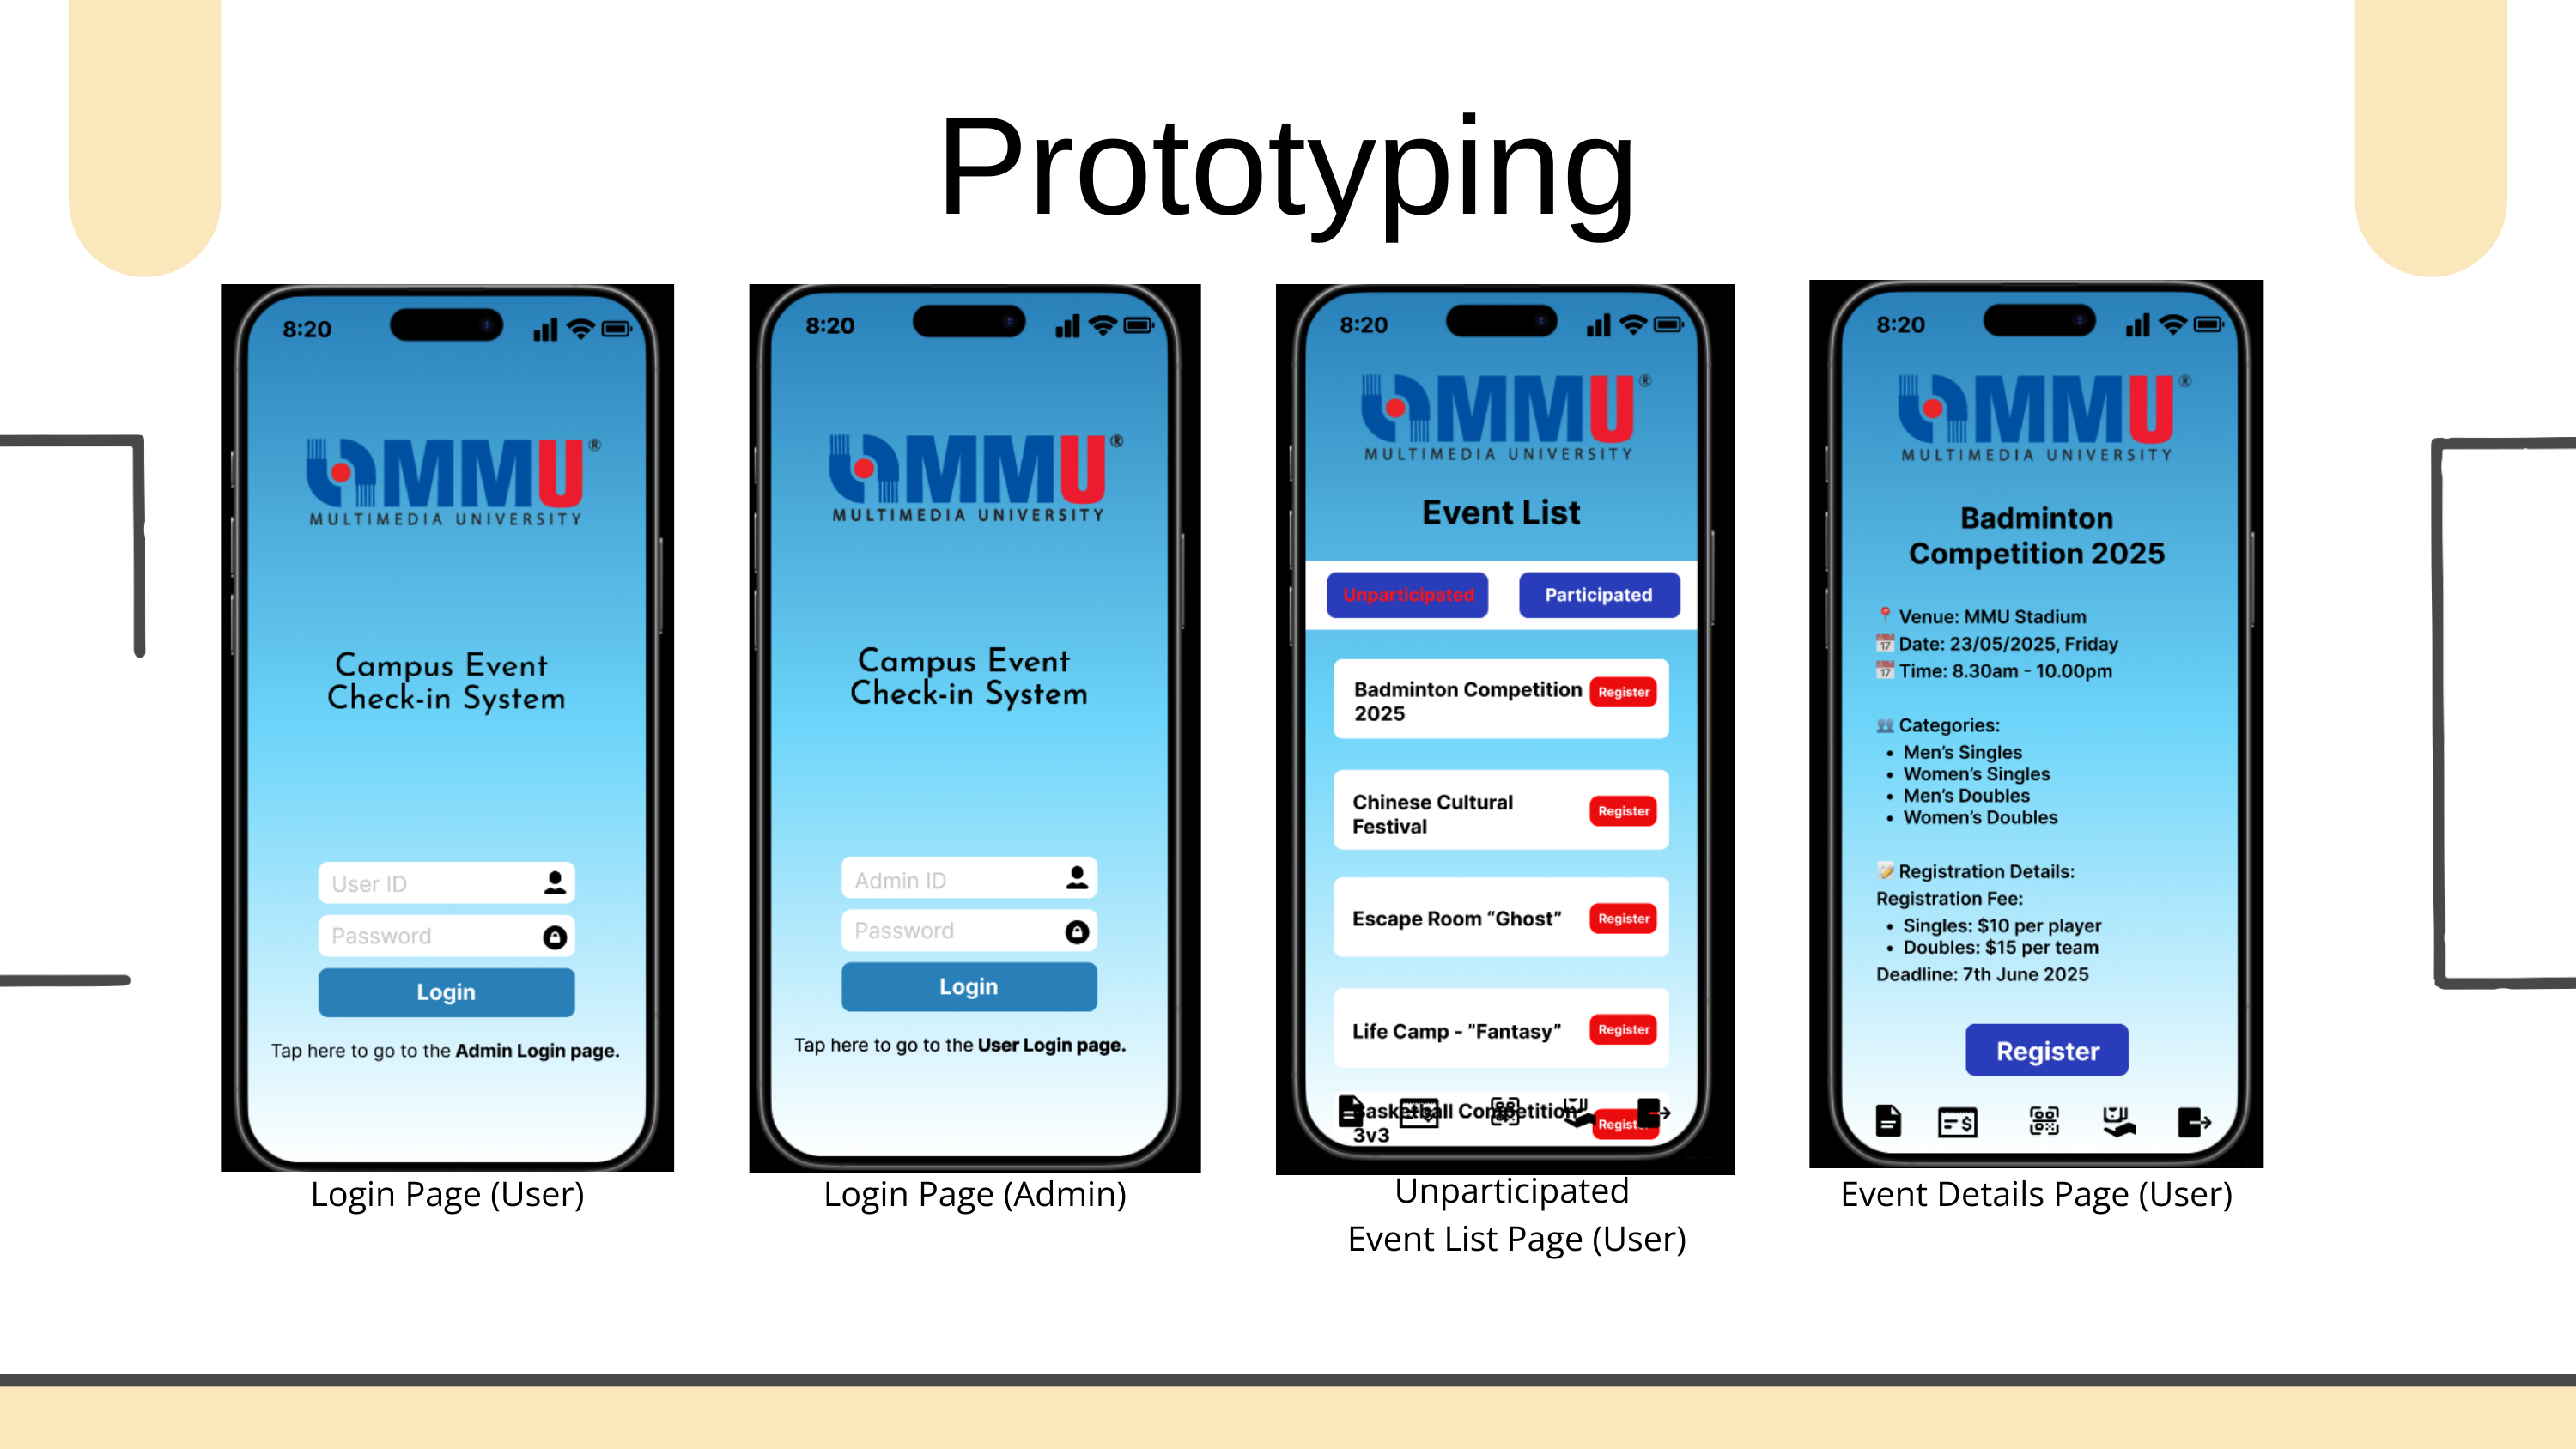

Prototyping

Unparticipated
Event List Page (User)

Login Page (User)

Login Page (Admin)
Event Details Page (User)